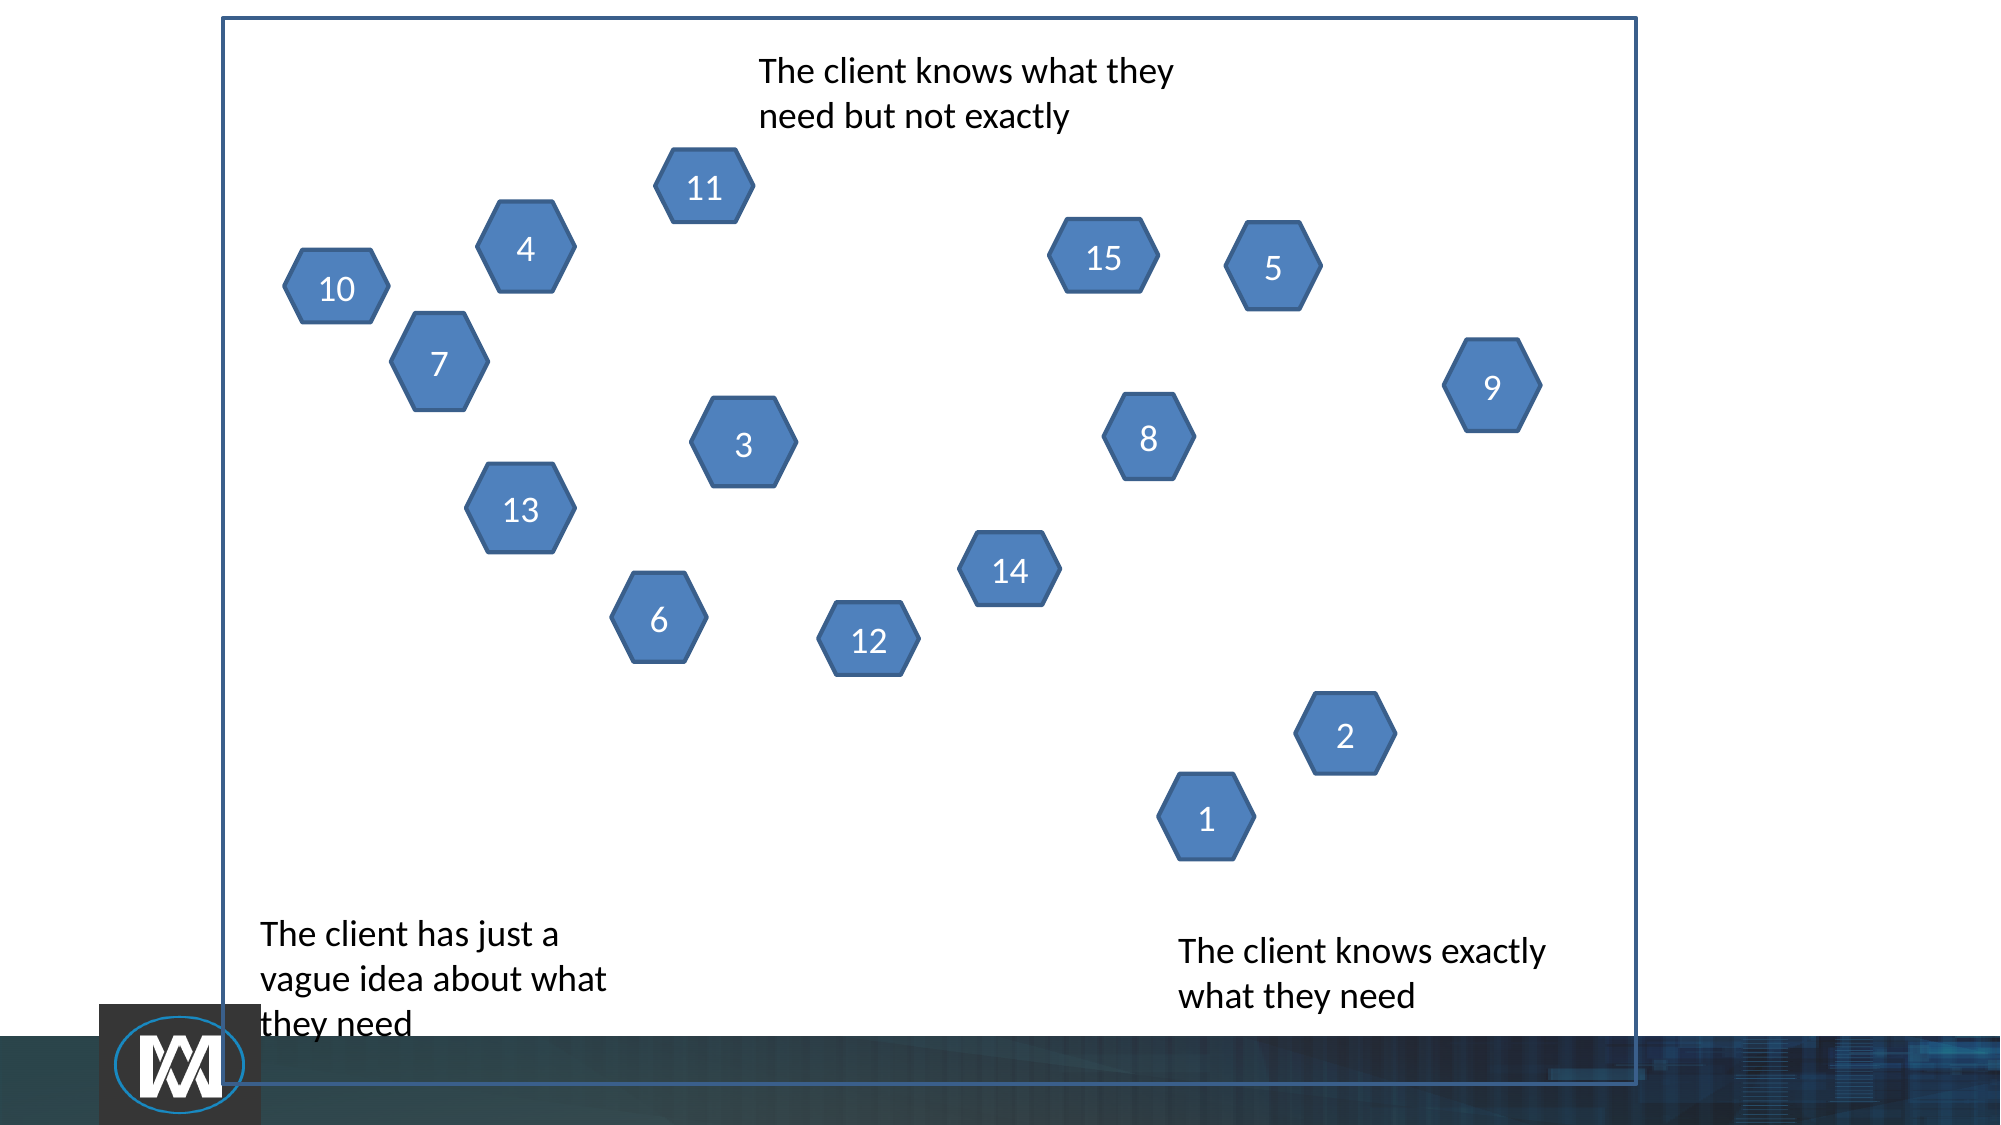

The client knows what they need but not exactly
11
4
15
5
10
7
9
8
3
13
14
6
12
2
1
The client has just a vague idea about what they need
The client knows exactly what they need